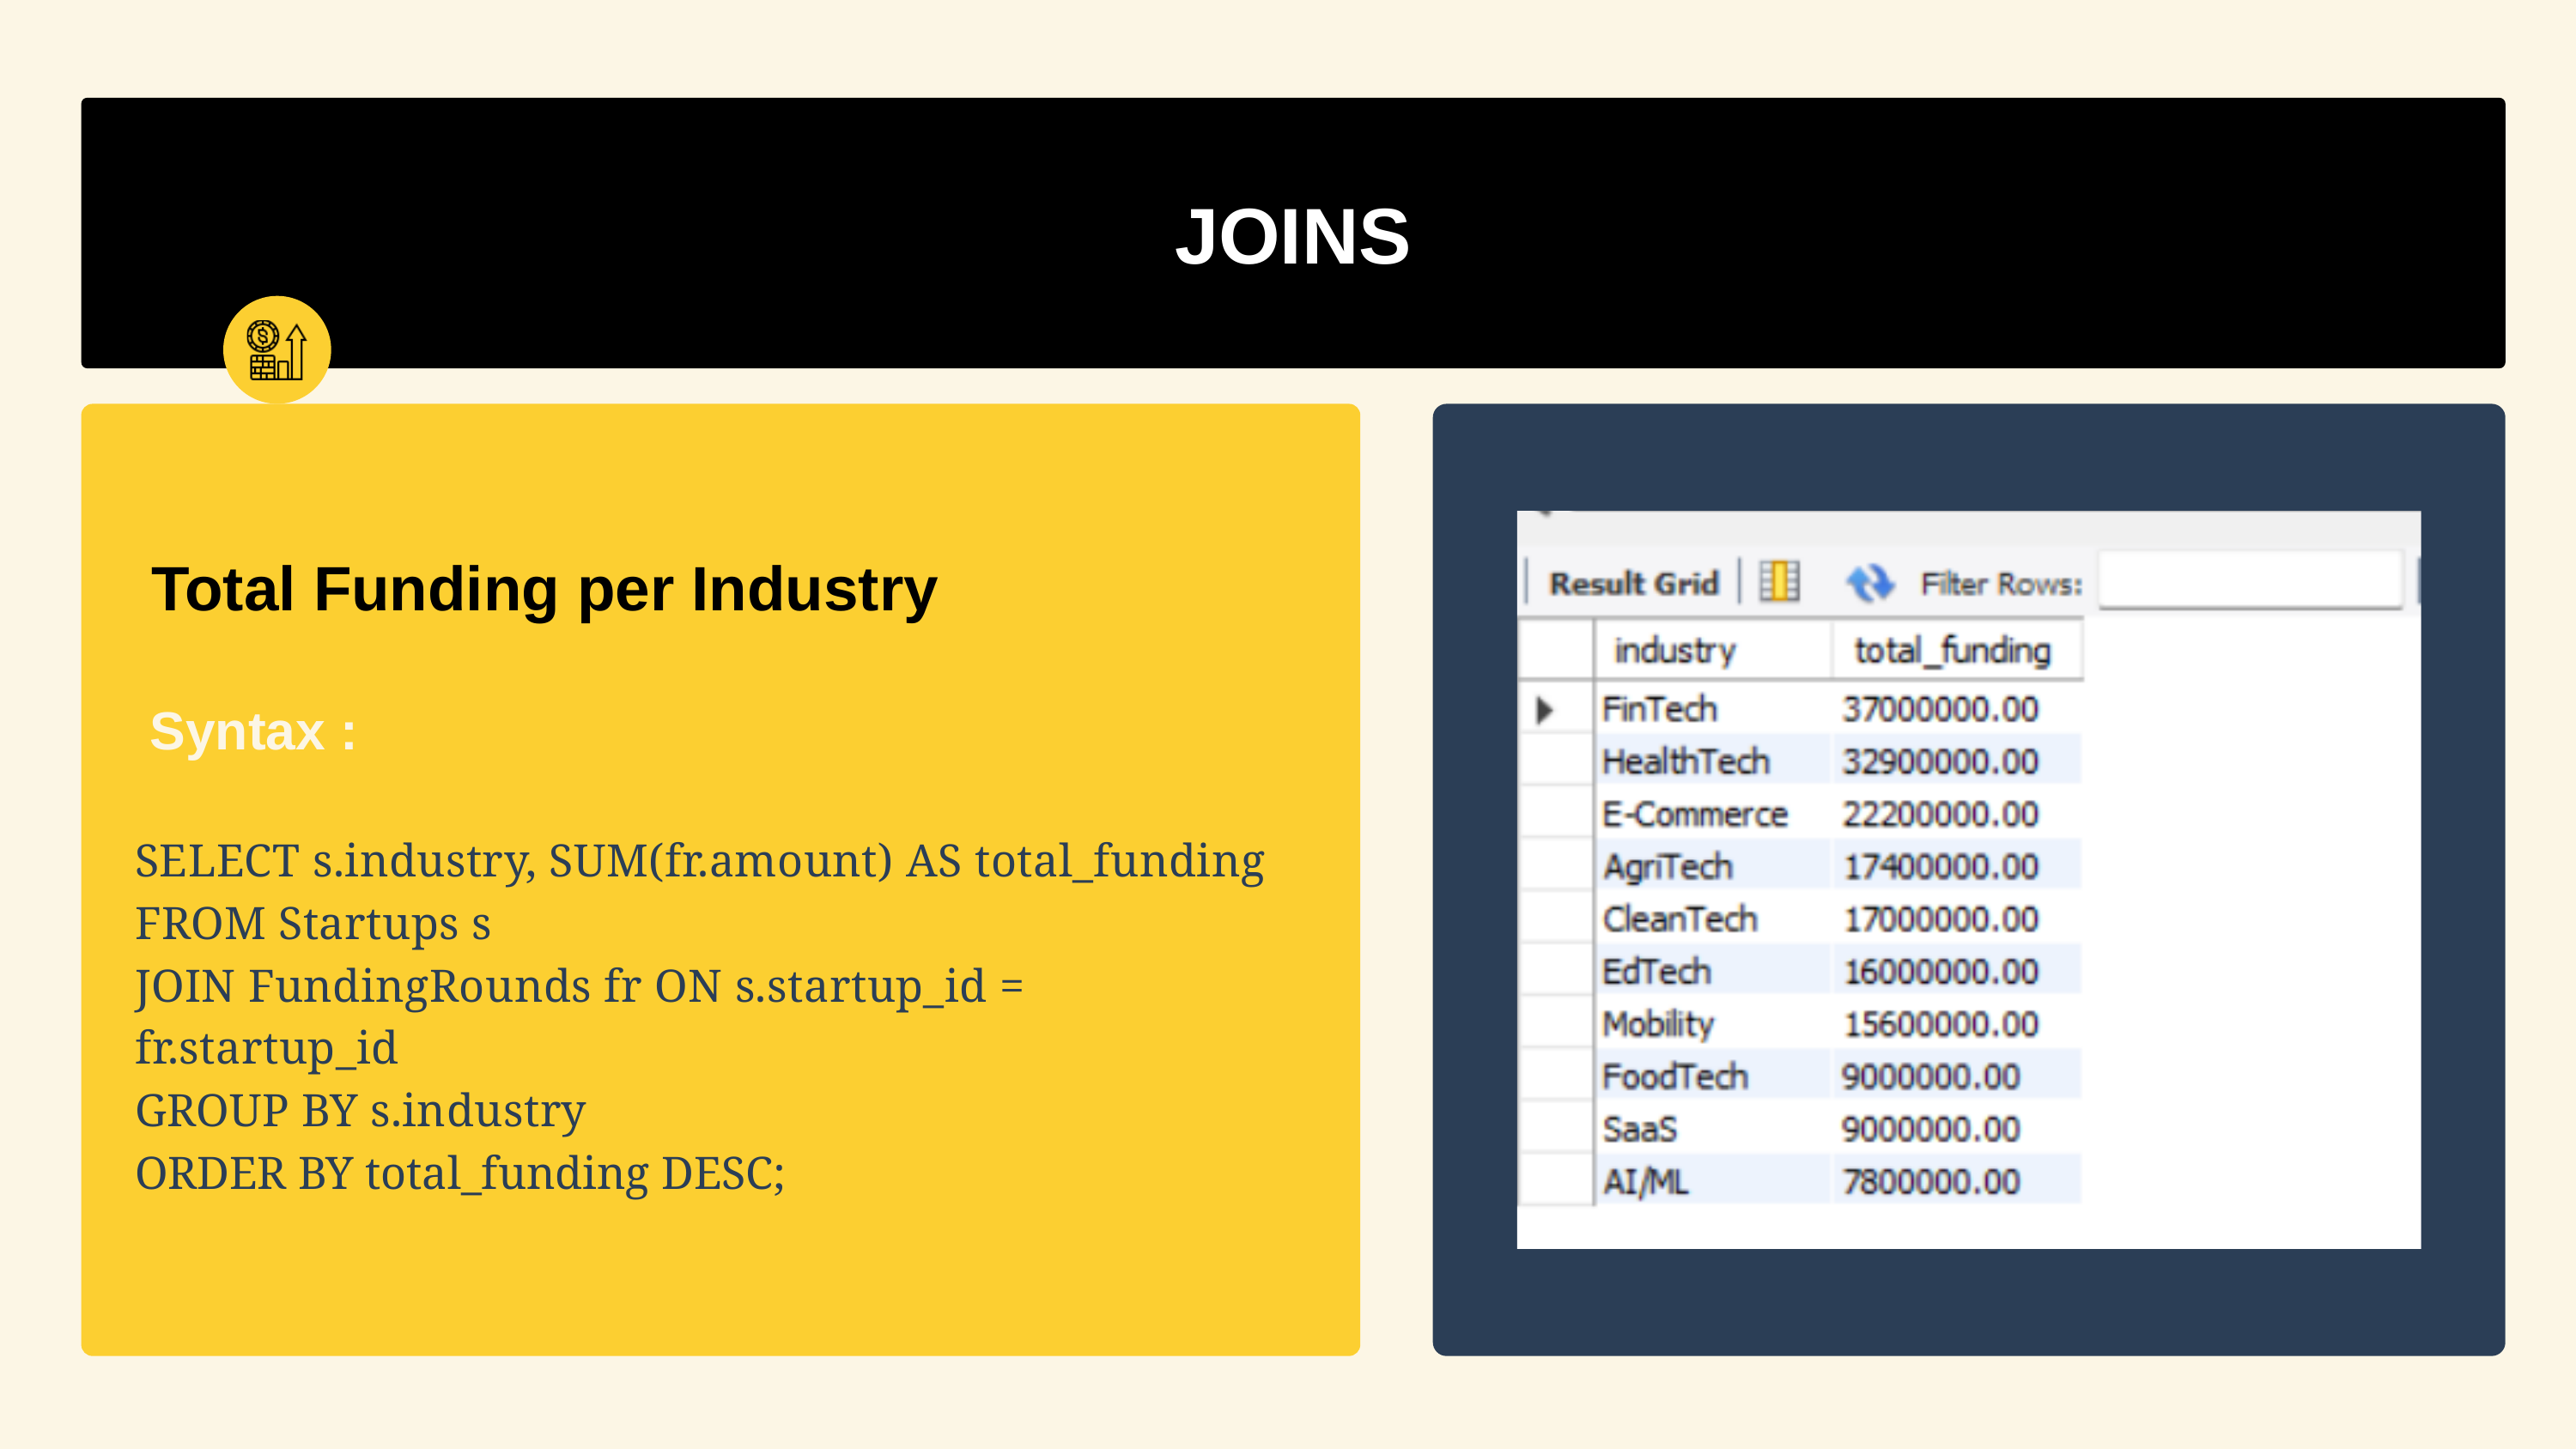

JOINS

 Total Funding per Industry
 Syntax :

SELECT s.industry, SUM(fr.amount) AS total_funding
FROM Startups s
JOIN FundingRounds fr ON s.startup_id = fr.startup_id
GROUP BY s.industry
ORDER BY total_funding DESC;